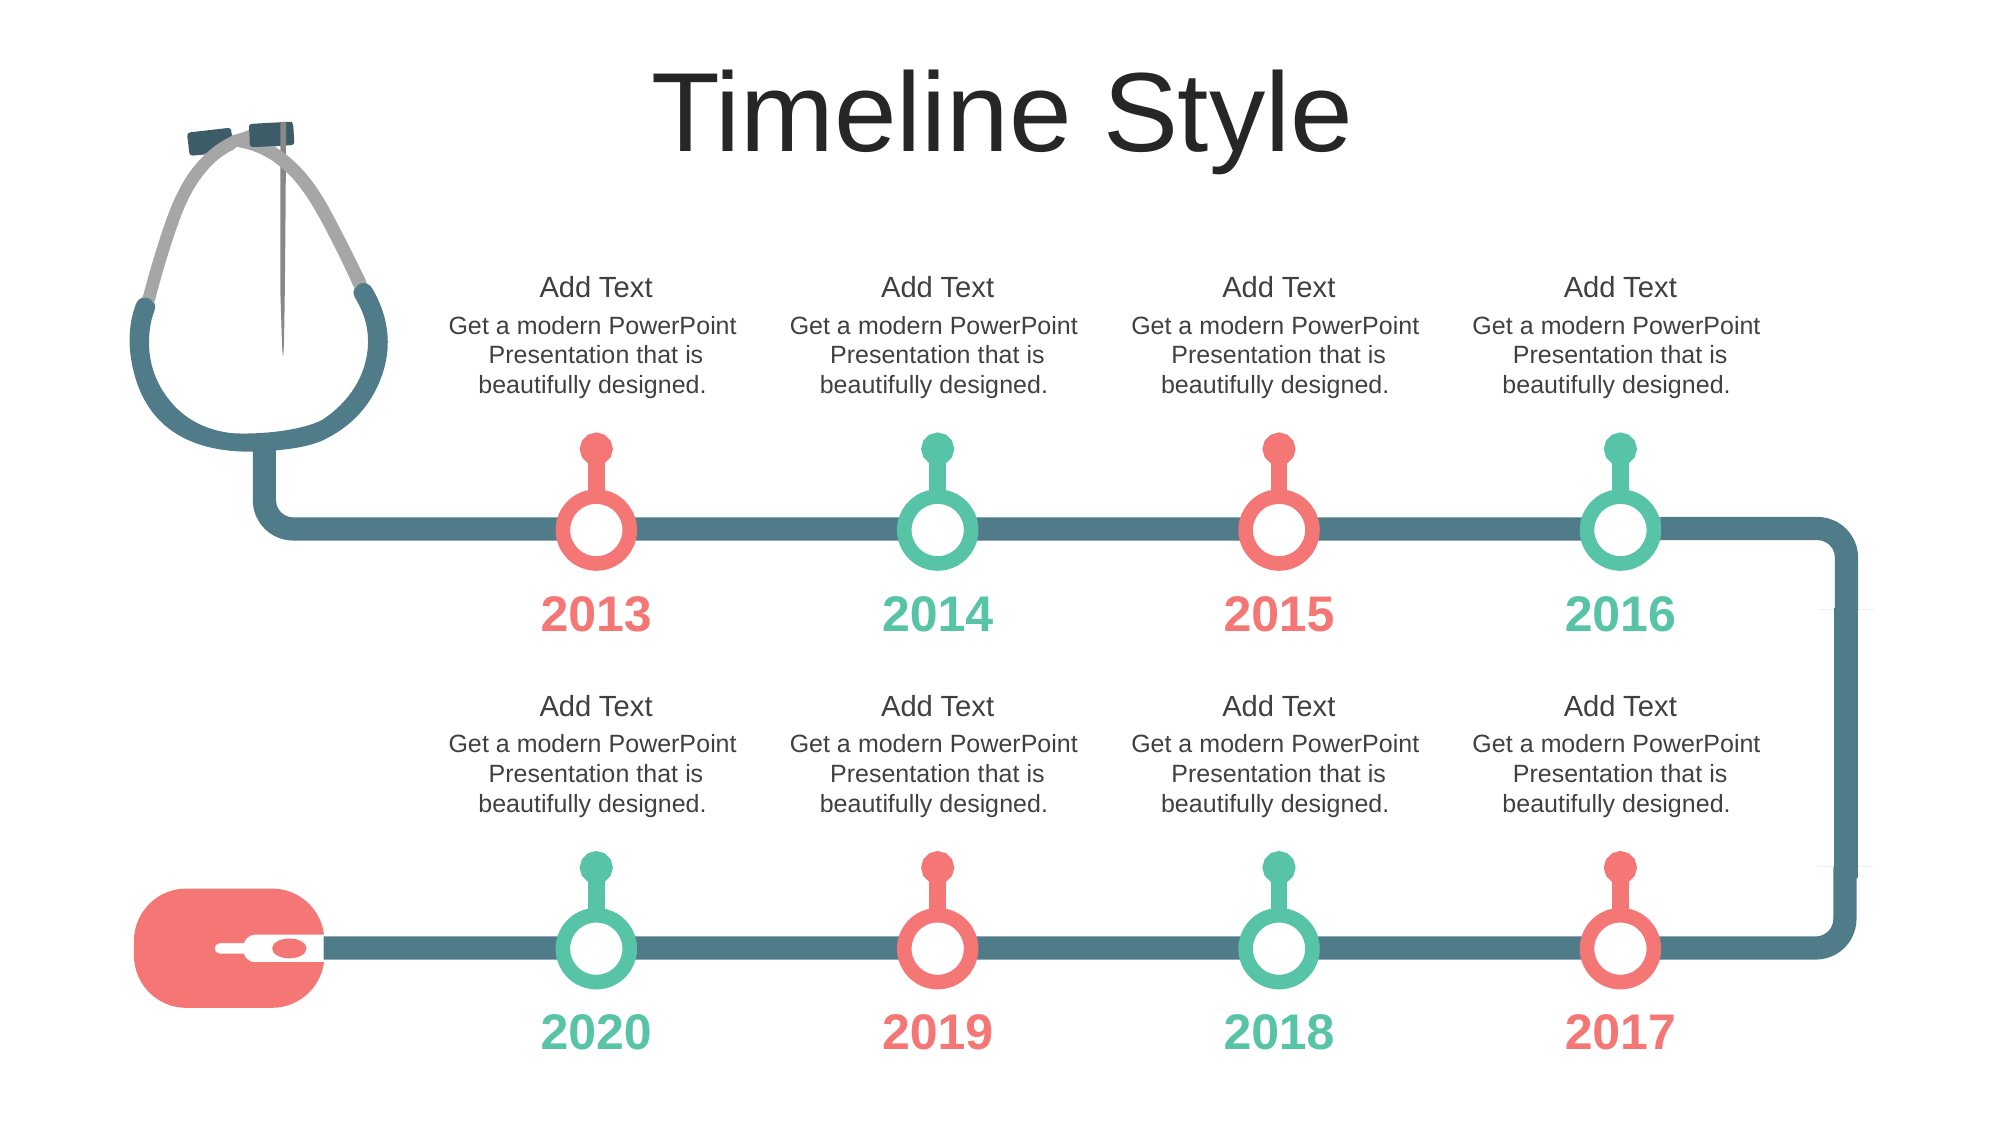

Timeline Style

Add Text
Get a modern PowerPoint  Presentation that is beautifully designed.
Add Text
Get a modern PowerPoint  Presentation that is beautifully designed.
Add Text
Get a modern PowerPoint  Presentation that is beautifully designed.
Add Text
Get a modern PowerPoint  Presentation that is beautifully designed.

2013
2014
2015
2016
Add Text
Get a modern PowerPoint  Presentation that is beautifully designed.
Add Text
Get a modern PowerPoint  Presentation that is beautifully designed.
Add Text
Get a modern PowerPoint  Presentation that is beautifully designed.
Add Text
Get a modern PowerPoint  Presentation that is beautifully designed.

2020
2019
2018
2017